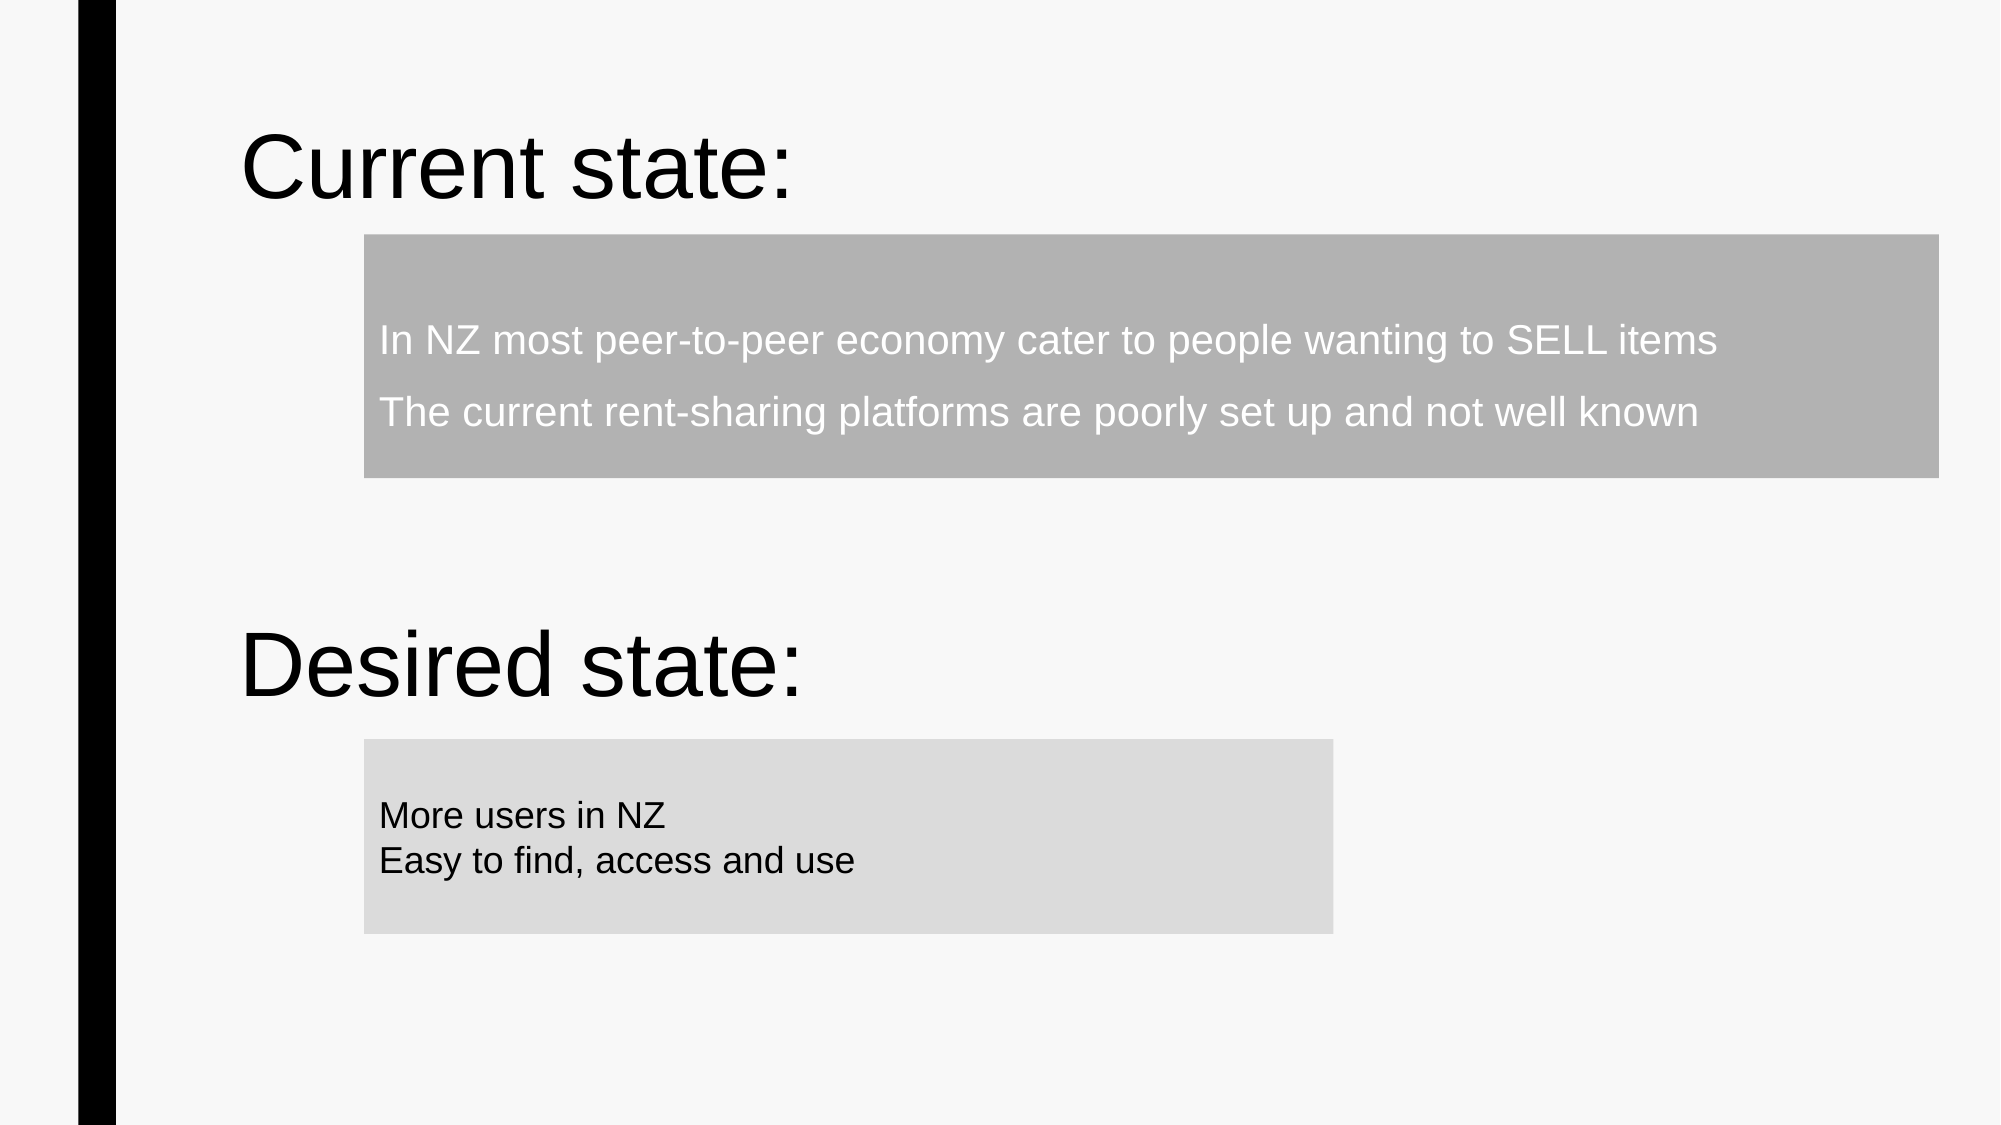

# Current state:

In NZ most peer-to-peer economy cater to people wanting to SELL items
The current rent-sharing platforms are poorly set up and not well known

Desired state:

More users in NZ
Easy to find, access and use